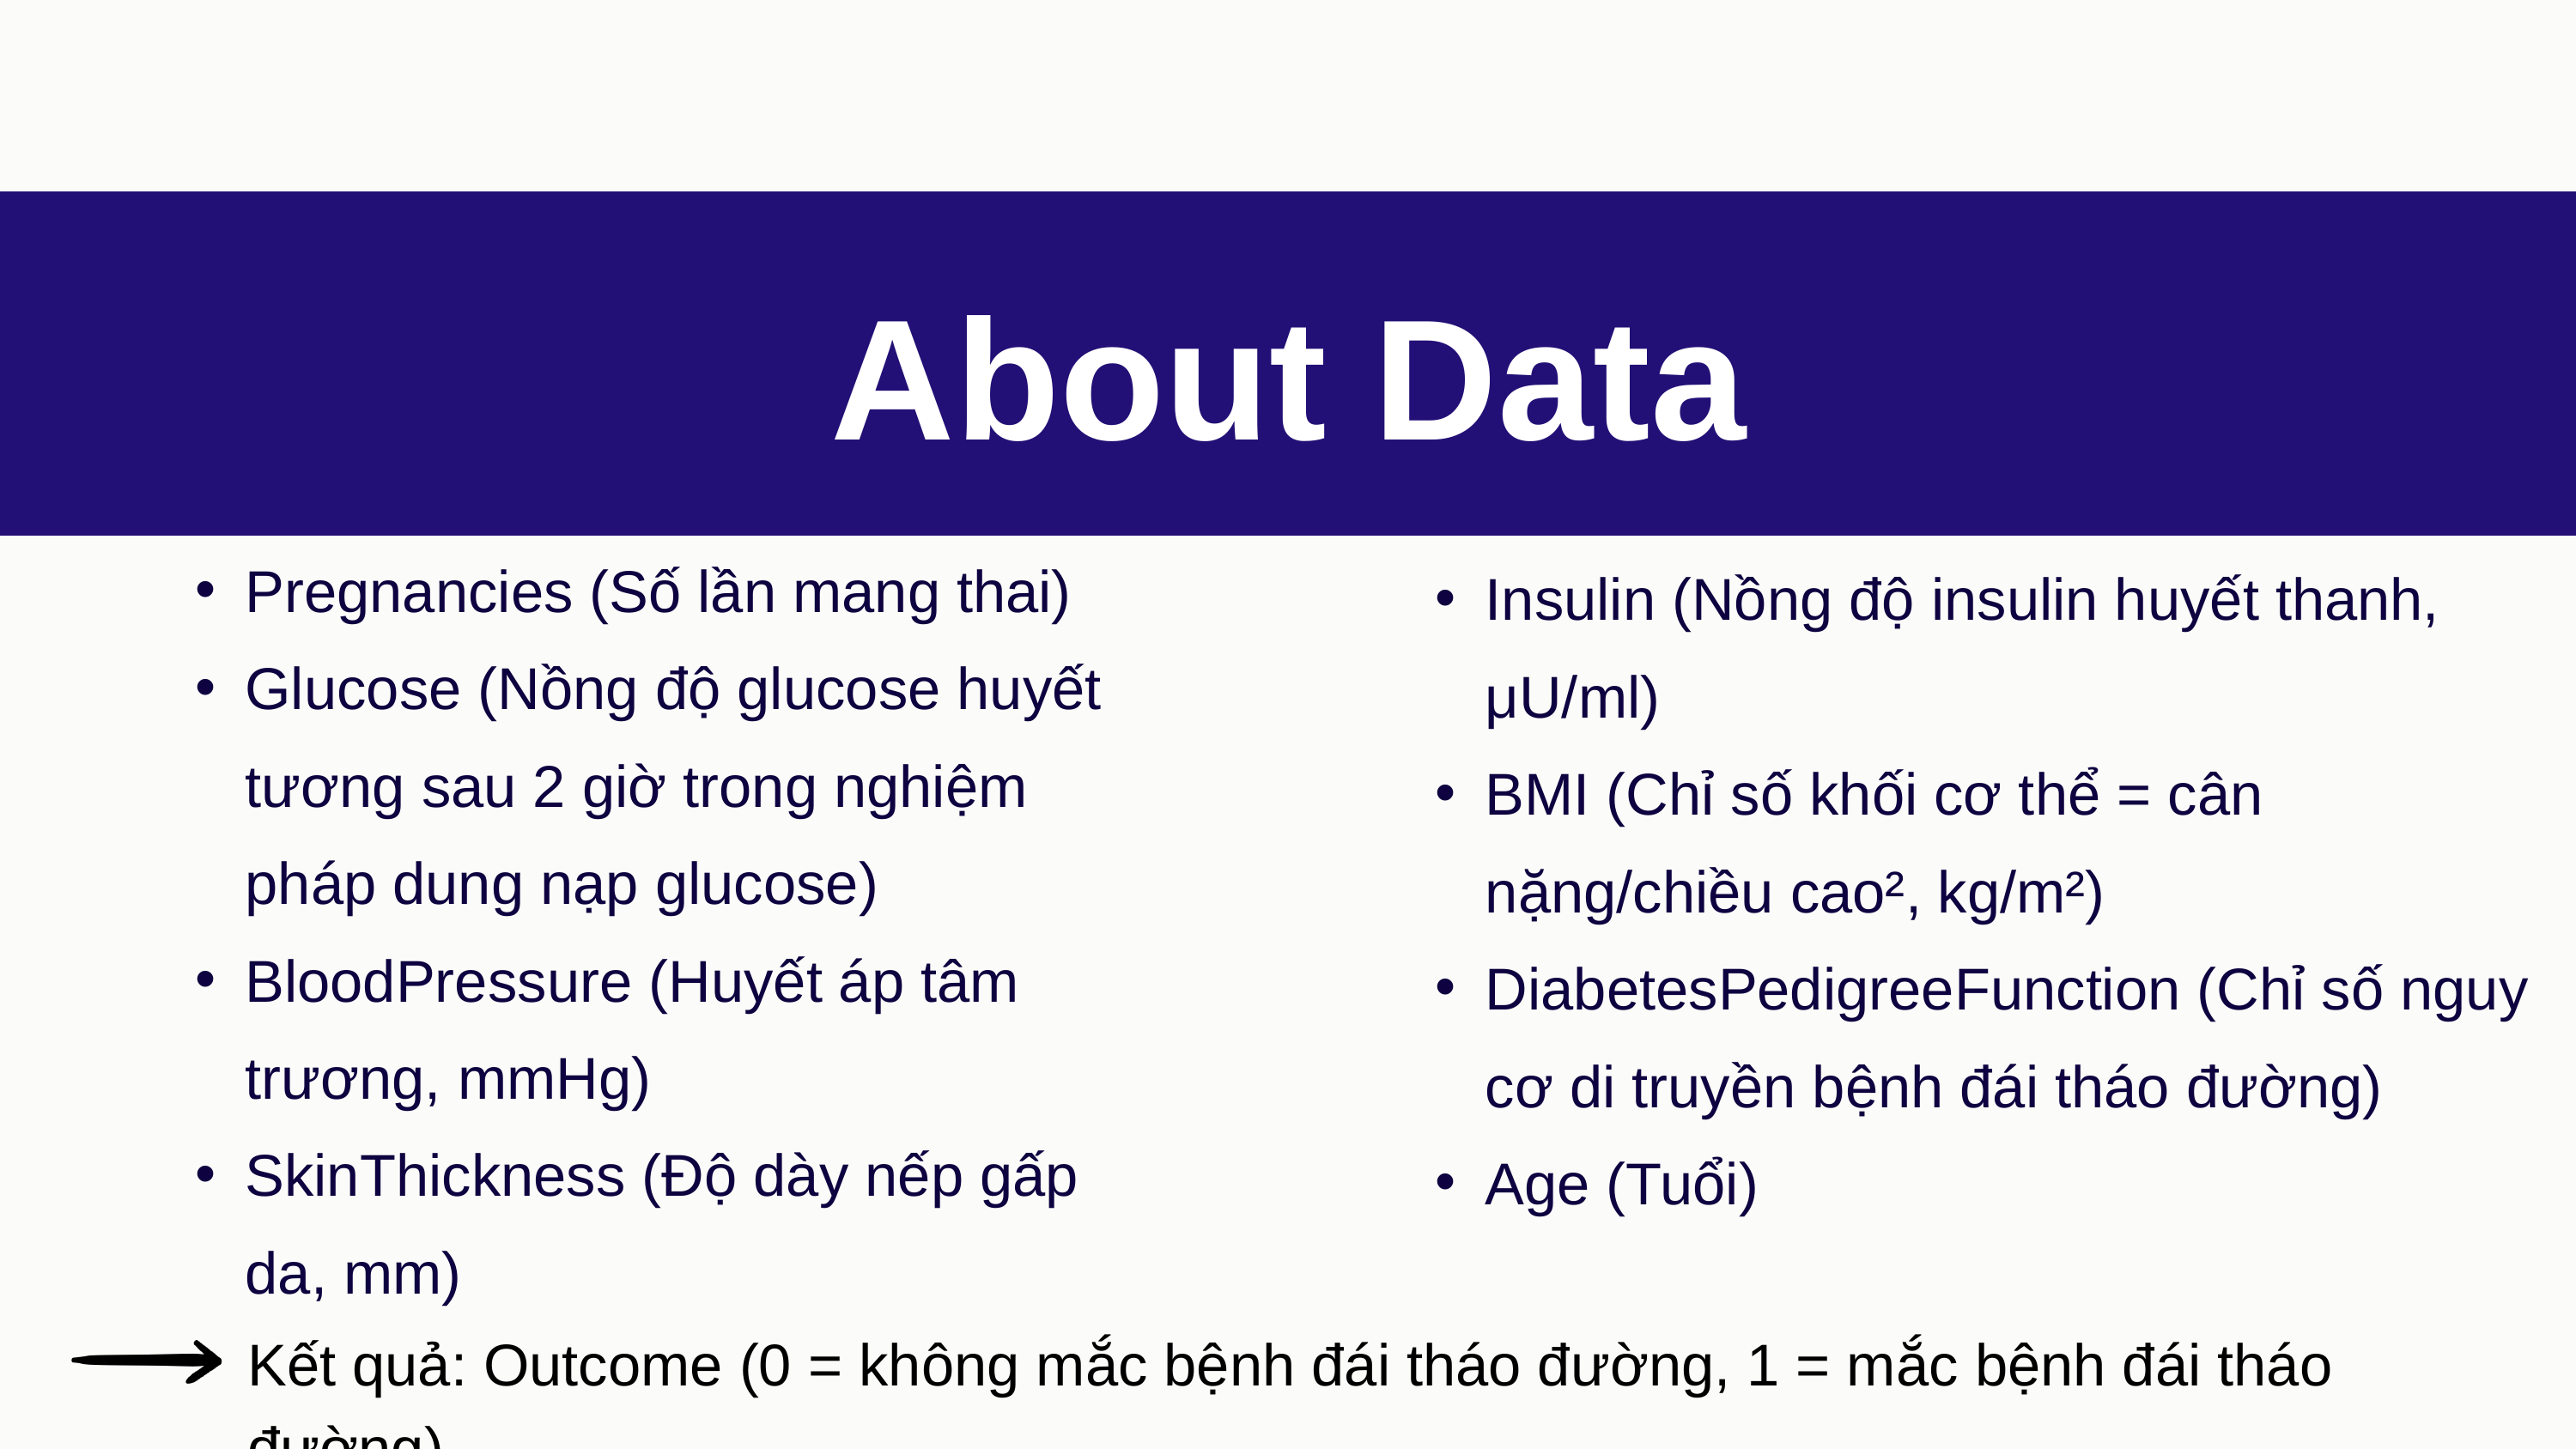

About Data

Insulin (Nồng độ insulin huyết thanh, μU/ml)
BMI (Chỉ số khối cơ thể = cân nặng/chiều cao², kg/m²)
DiabetesPedigreeFunction (Chỉ số nguy cơ di truyền bệnh đái tháo đường)
Age (Tuổi)

Pregnancies (Số lần mang thai)
Glucose (Nồng độ glucose huyết tương sau 2 giờ trong nghiệm pháp dung nạp glucose)
BloodPressure (Huyết áp tâm trương, mmHg)
SkinThickness (Độ dày nếp gấp da, mm)
Kết quả: Outcome (0 = không mắc bệnh đái tháo đường, 1 = mắc bệnh đái tháo đường)